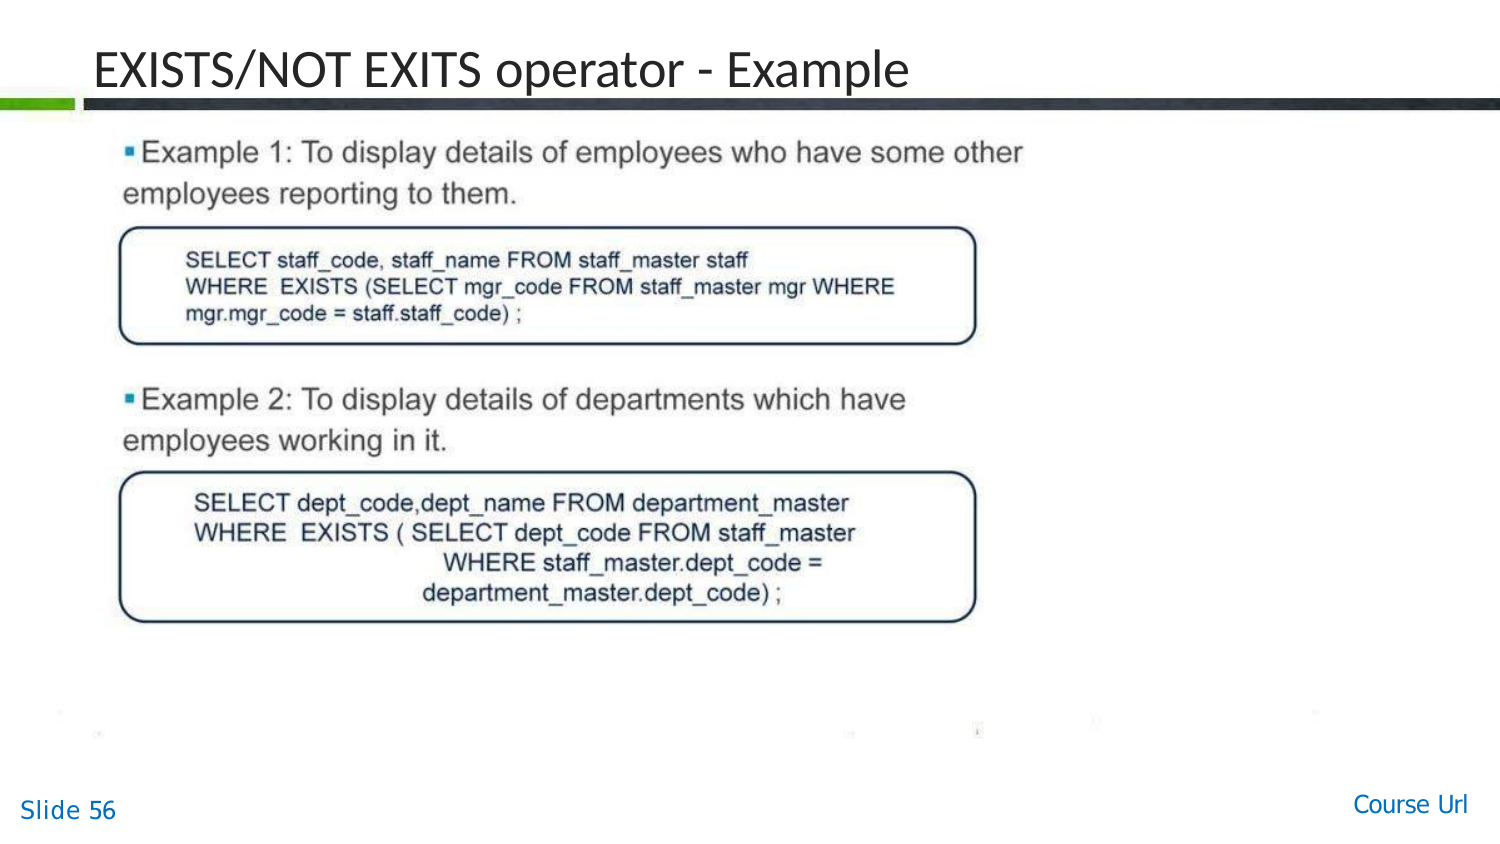

# EXISTS/NOT EXITS operator - Example

Course Url
Slide 56